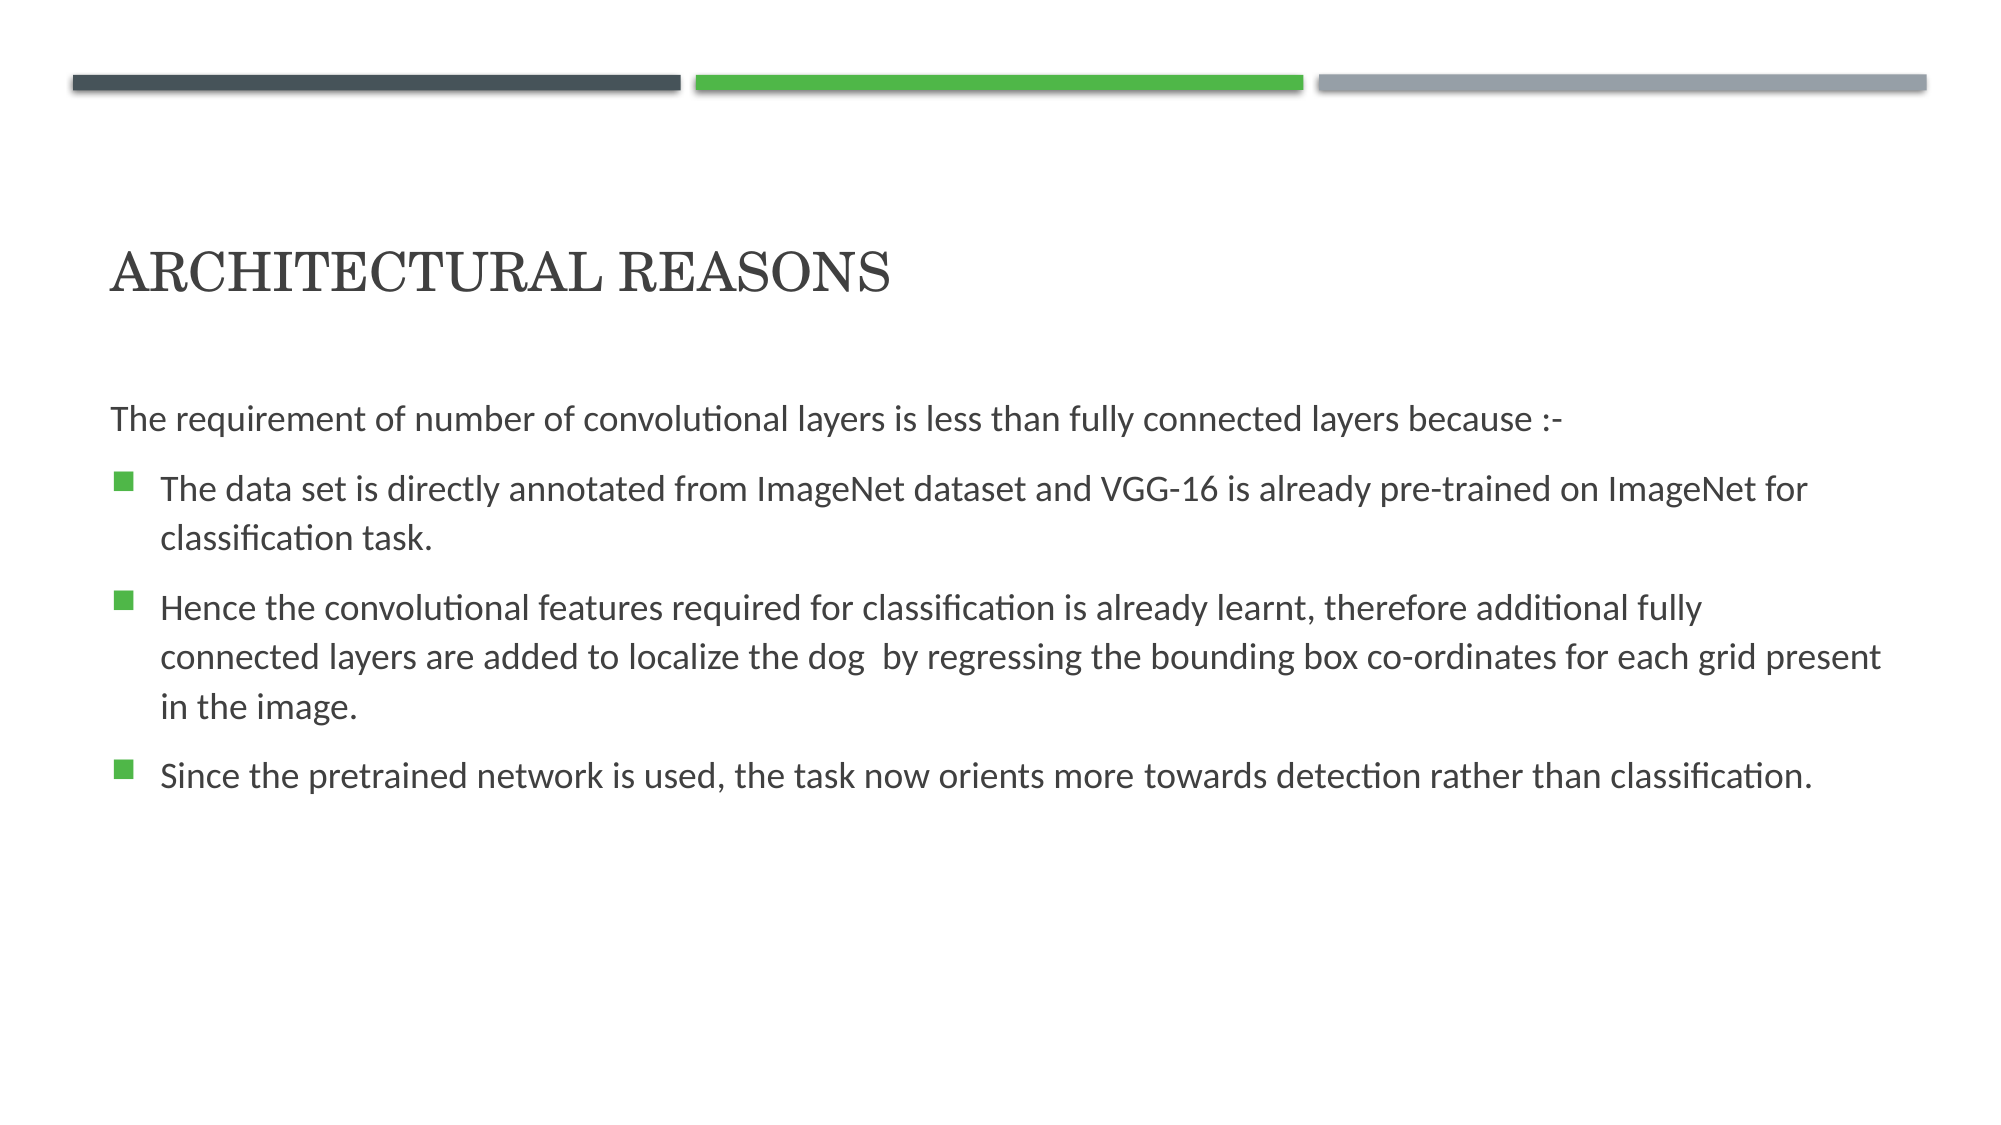

# Architectural reasons
The requirement of number of convolutional layers is less than fully connected layers because :-
The data set is directly annotated from ImageNet dataset and VGG-16 is already pre-trained on ImageNet for classification task.
Hence the convolutional features required for classification is already learnt, therefore additional fully connected layers are added to localize the dog  by regressing the bounding box co-ordinates for each grid present in the image.
Since the pretrained network is used, the task now orients more towards detection rather than classification.